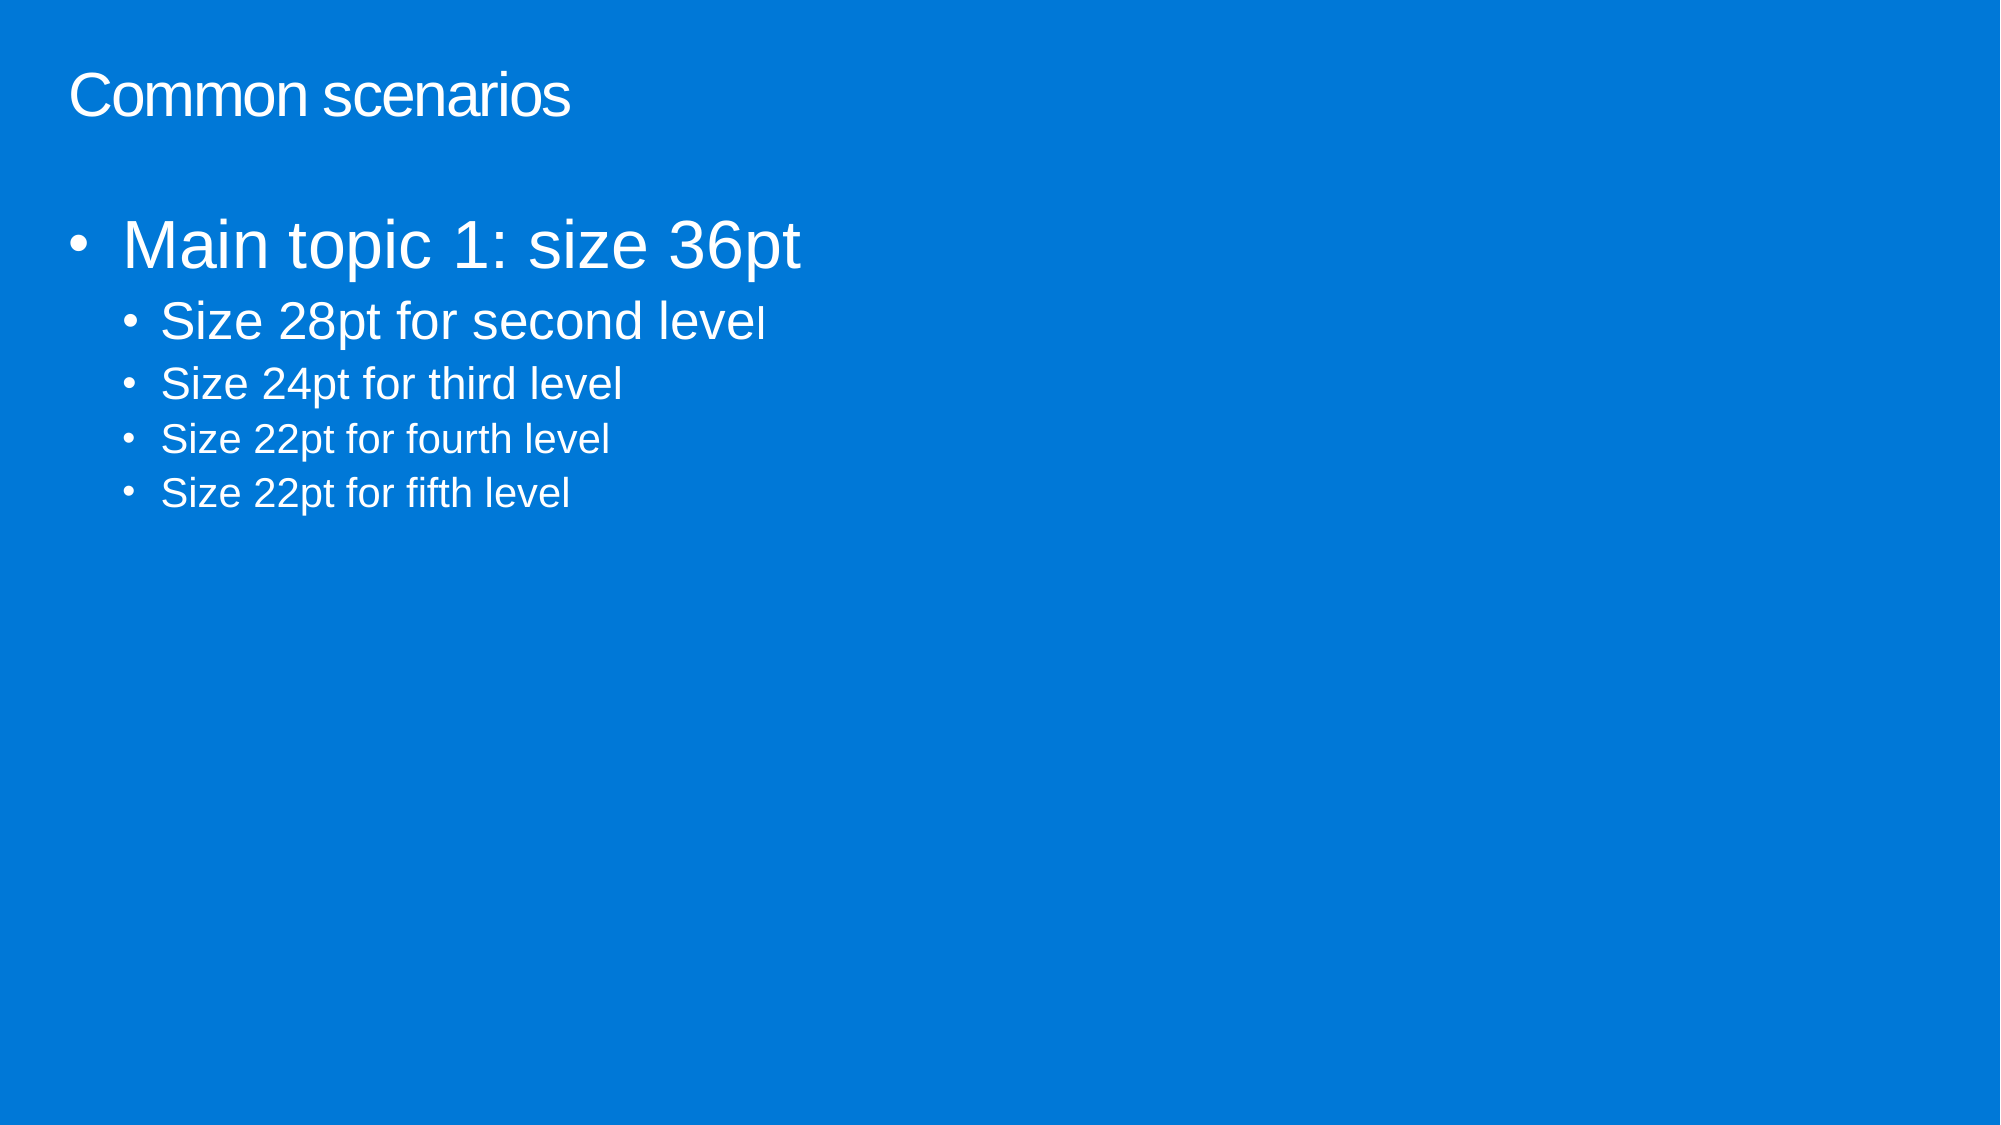

# Common scenarios
Main topic 1: size 36pt
Size 28pt for second level
Size 24pt for third level
Size 22pt for fourth level
Size 22pt for fifth level